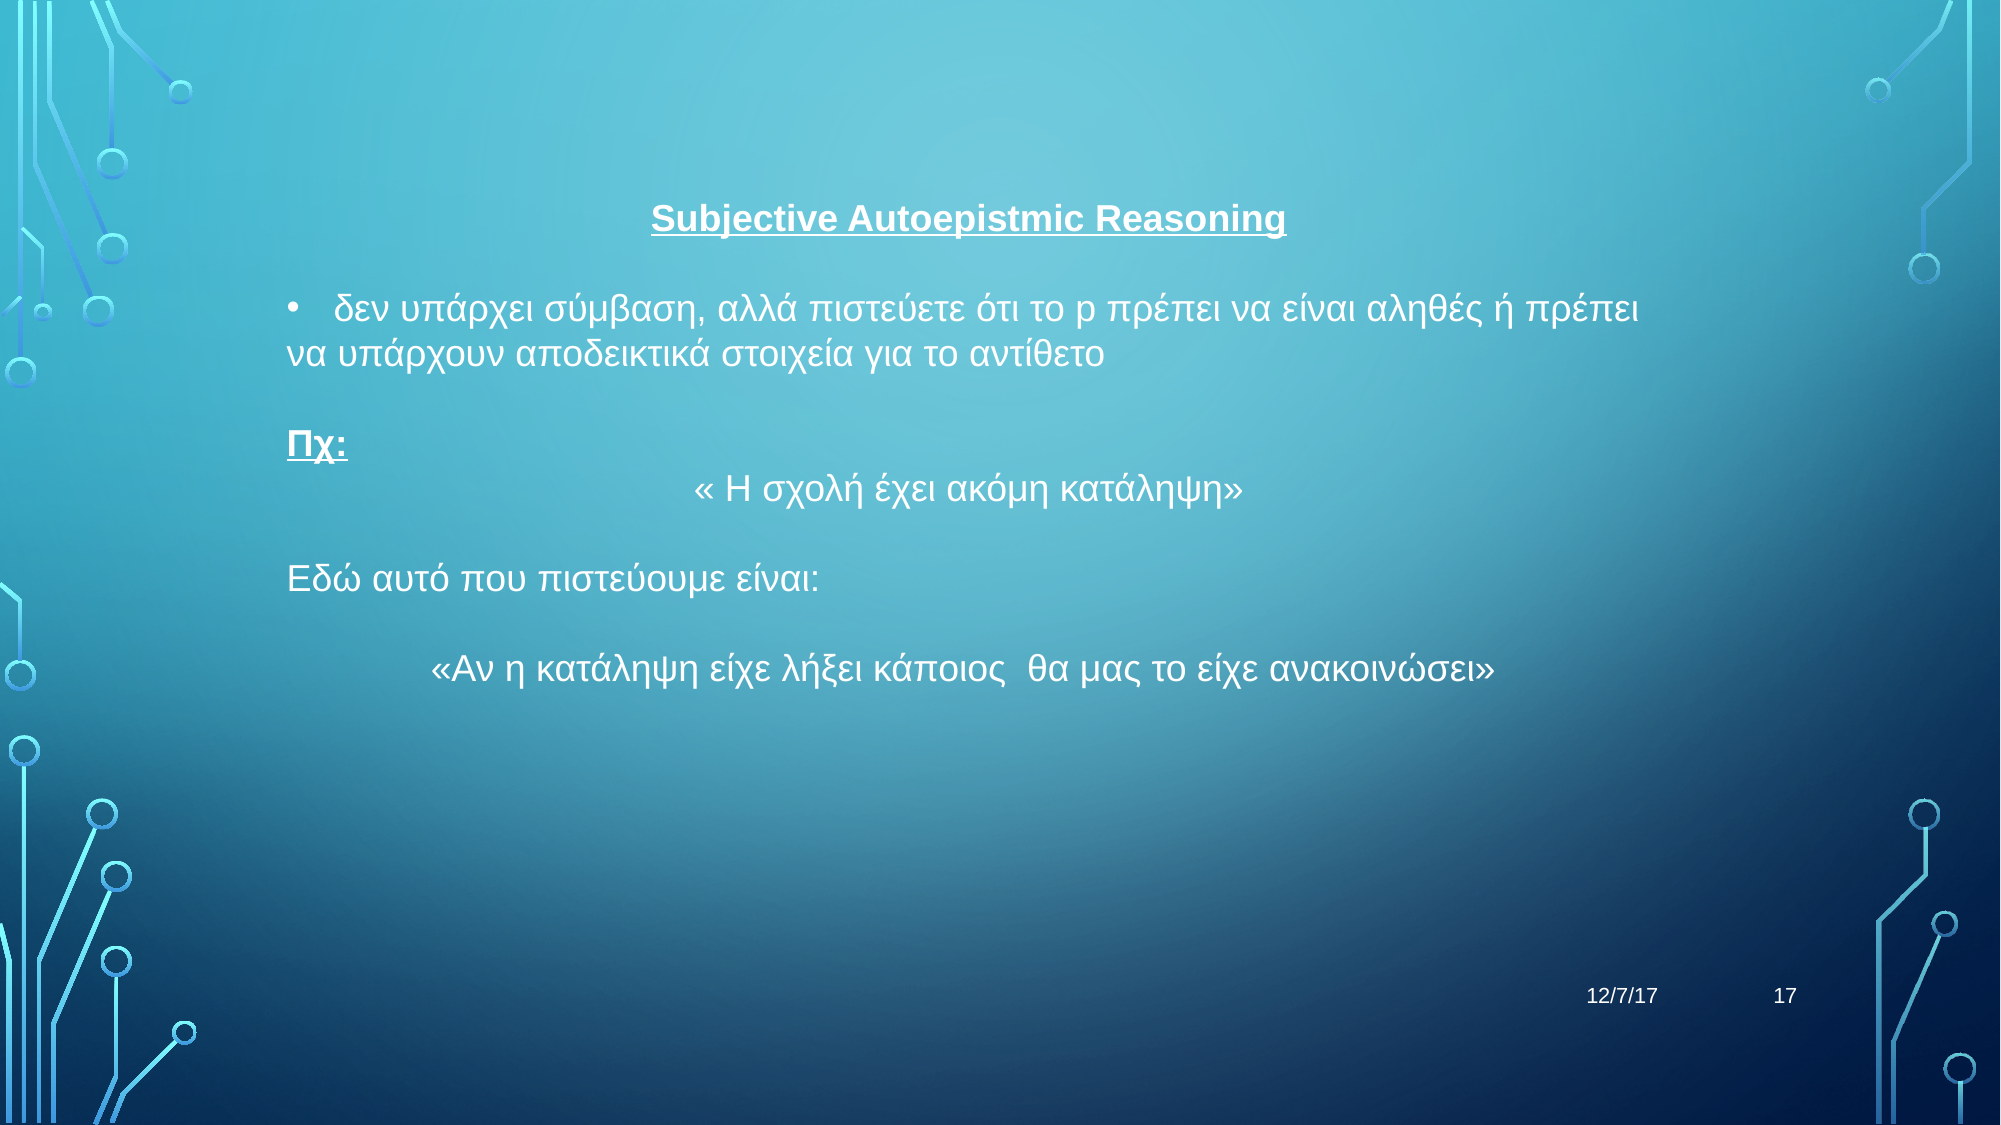

Subjective Autoepistmic Reasoning

δεν υπάρχει σύμβαση, αλλά πιστεύετε ότι το p πρέπει να είναι αληθές ή πρέπει
να υπάρχουν αποδεικτικά στοιχεία για το αντίθετο

Πχ:
« Η σχολή έχει ακόμη κατάληψη»

Εδώ αυτό που πιστεύουμε είναι:

«Αν η κατάληψη είχε λήξει κάποιος  θα μας το είχε ανακοινώσει»
17
12/7/17